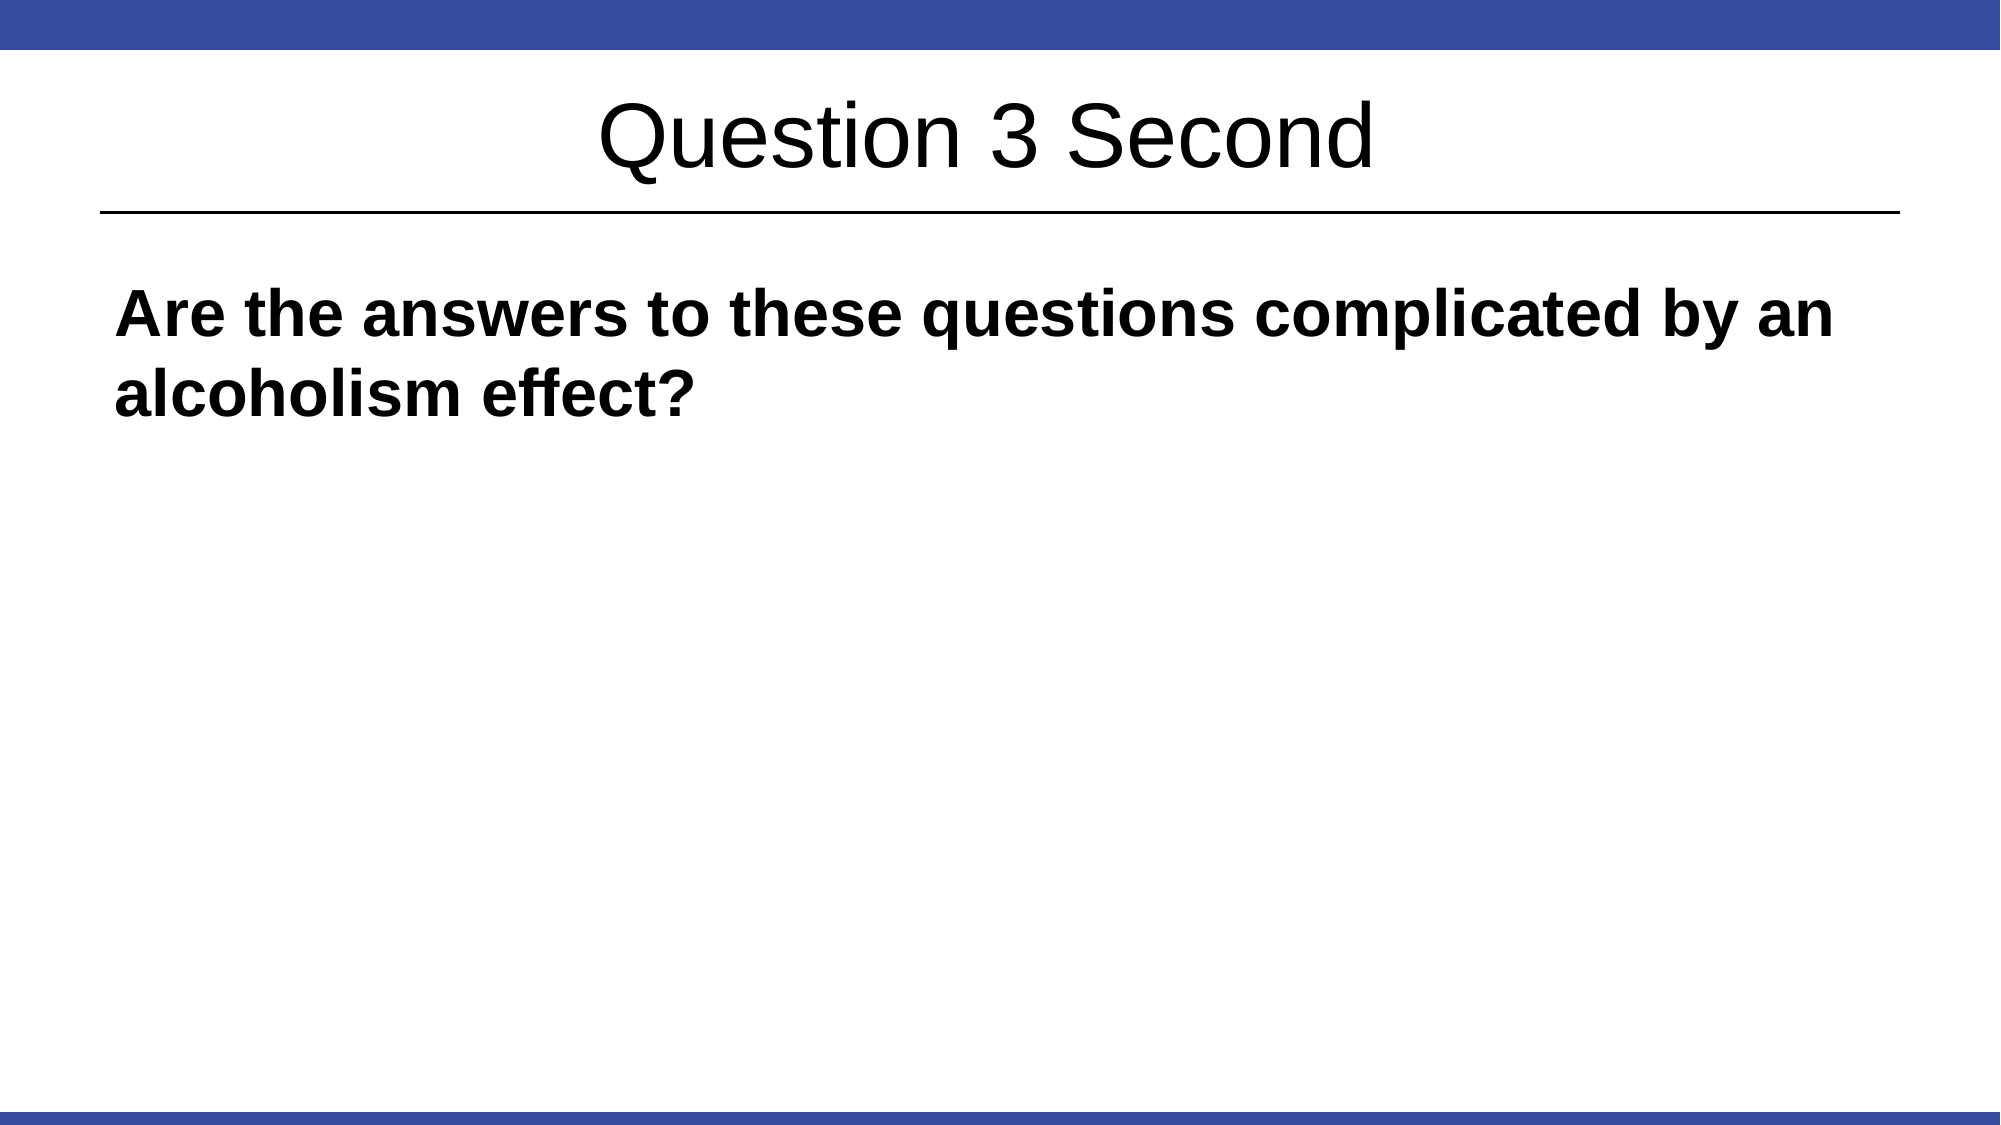

# Question 3 Second
Are the answers to these questions complicated by an alcoholism eﬀect?